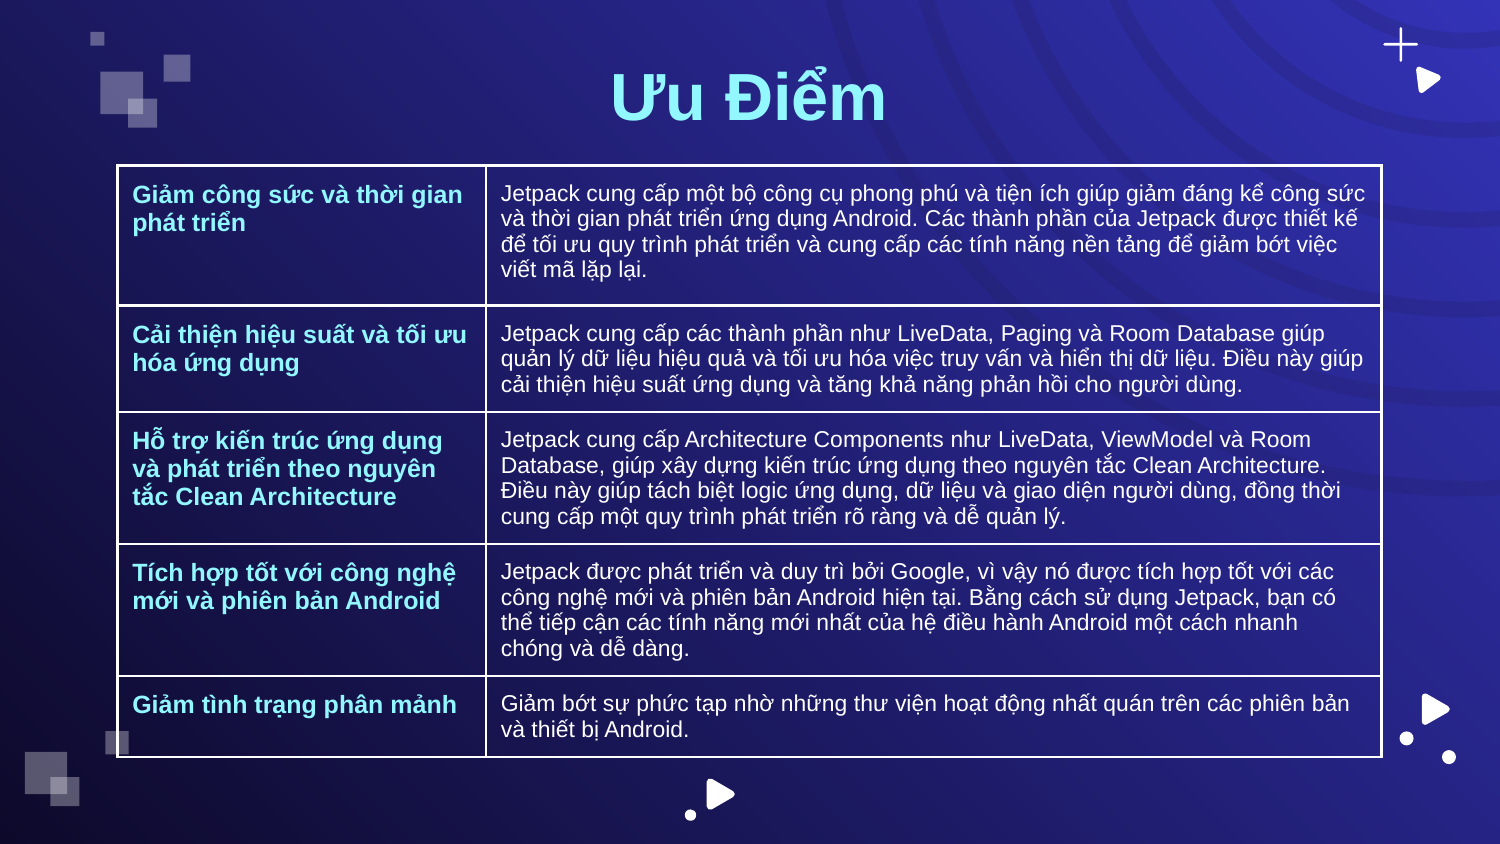

# Ưu Điểm
| Giảm công sức và thời gian phát triển | Jetpack cung cấp một bộ công cụ phong phú và tiện ích giúp giảm đáng kể công sức và thời gian phát triển ứng dụng Android. Các thành phần của Jetpack được thiết kế để tối ưu quy trình phát triển và cung cấp các tính năng nền tảng để giảm bớt việc viết mã lặp lại. |
| --- | --- |
| Cải thiện hiệu suất và tối ưu hóa ứng dụng | Jetpack cung cấp các thành phần như LiveData, Paging và Room Database giúp quản lý dữ liệu hiệu quả và tối ưu hóa việc truy vấn và hiển thị dữ liệu. Điều này giúp cải thiện hiệu suất ứng dụng và tăng khả năng phản hồi cho người dùng. |
| Hỗ trợ kiến trúc ứng dụng và phát triển theo nguyên tắc Clean Architecture | Jetpack cung cấp Architecture Components như LiveData, ViewModel và Room Database, giúp xây dựng kiến trúc ứng dụng theo nguyên tắc Clean Architecture. Điều này giúp tách biệt logic ứng dụng, dữ liệu và giao diện người dùng, đồng thời cung cấp một quy trình phát triển rõ ràng và dễ quản lý. |
| Tích hợp tốt với công nghệ mới và phiên bản Android | Jetpack được phát triển và duy trì bởi Google, vì vậy nó được tích hợp tốt với các công nghệ mới và phiên bản Android hiện tại. Bằng cách sử dụng Jetpack, bạn có thể tiếp cận các tính năng mới nhất của hệ điều hành Android một cách nhanh chóng và dễ dàng. |
| Giảm tình trạng phân mảnh | Giảm bớt sự phức tạp nhờ những thư viện hoạt động nhất quán trên các phiên bản và thiết bị Android. |